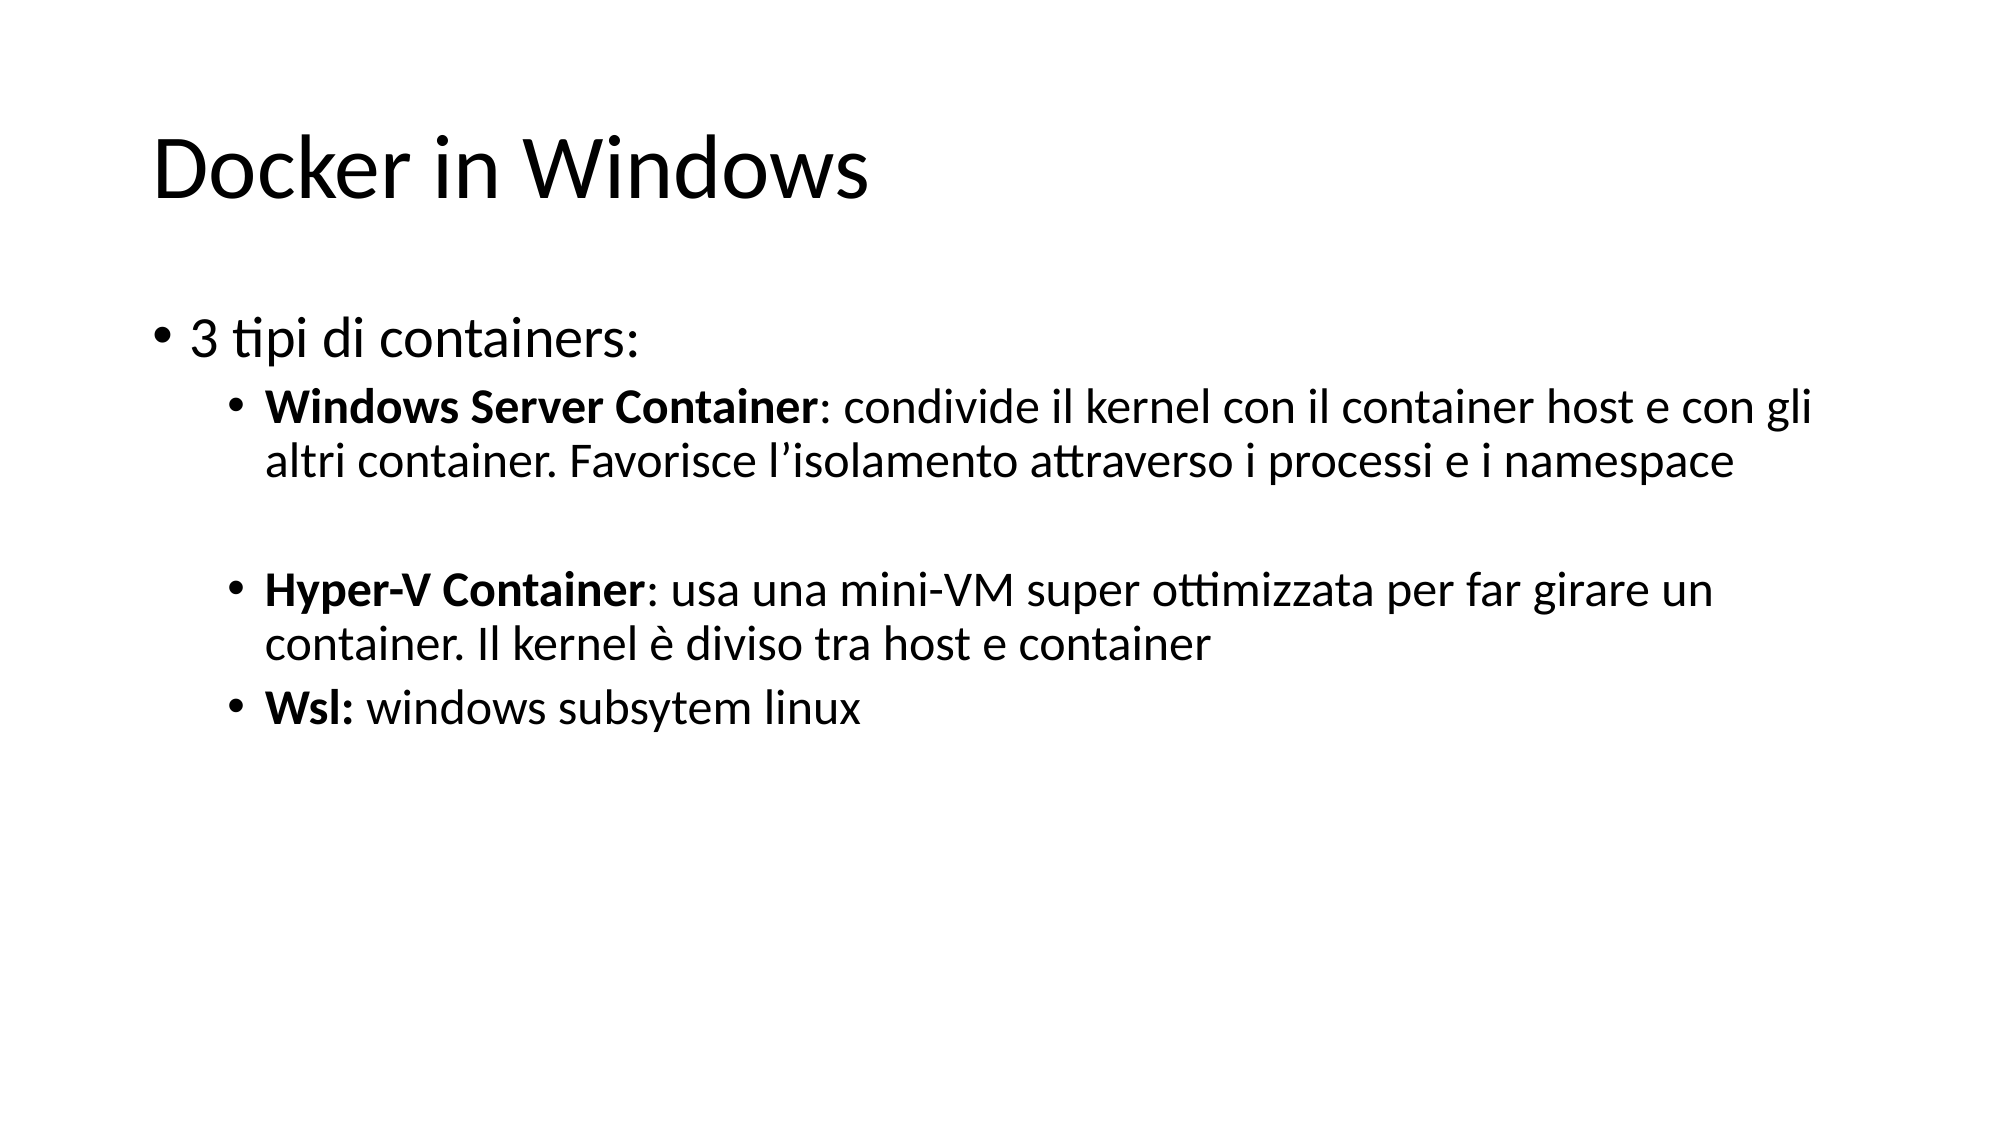

# Docker in Windows
3 tipi di containers:
Windows Server Container: condivide il kernel con il container host e con gli altri container. Favorisce l’isolamento attraverso i processi e i namespace

Hyper-V Container: usa una mini-VM super ottimizzata per far girare un container. Il kernel è diviso tra host e container
Wsl: windows subsytem linux